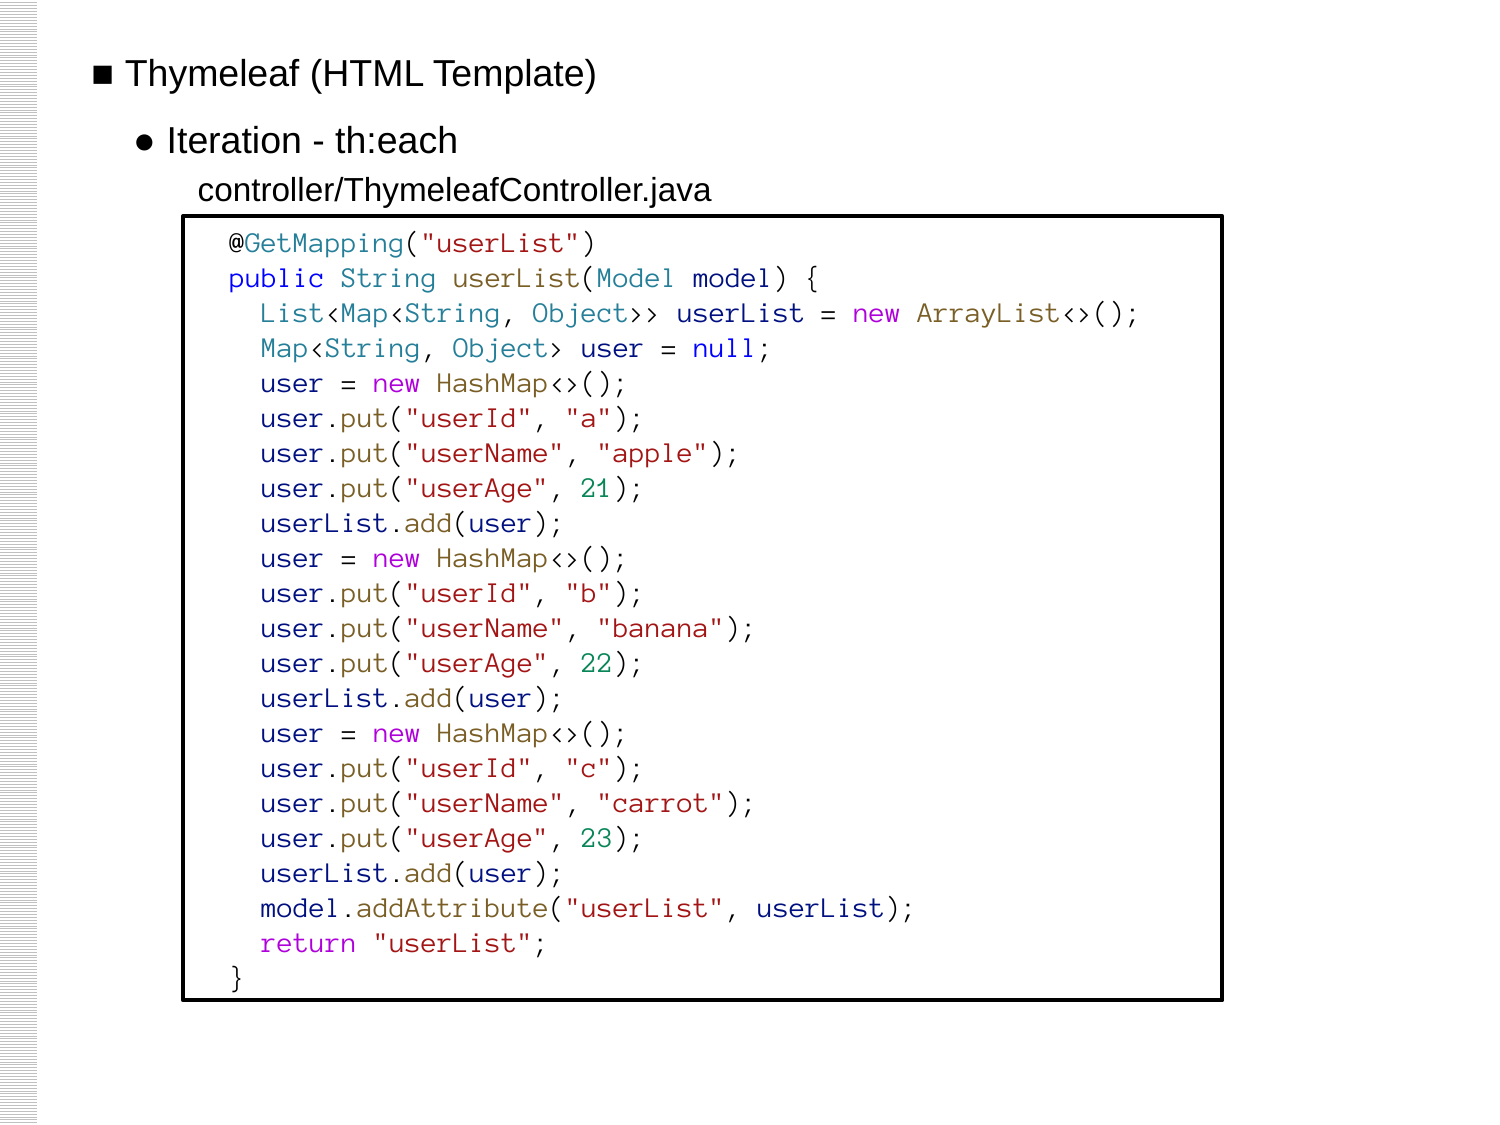

■ Thymeleaf (HTML Template)
    ● Iteration - th:each
controller/ThymeleafController.java
  @GetMapping("userList")
  public String userList(Model model) {
    List<Map<String, Object>> userList = new ArrayList<>();
    Map<String, Object> user = null;
    user = new HashMap<>();
    user.put("userId", "a");
    user.put("userName", "apple");
    user.put("userAge", 21);
    userList.add(user);
    user = new HashMap<>();
    user.put("userId", "b");
    user.put("userName", "banana");
    user.put("userAge", 22);
    userList.add(user);
    user = new HashMap<>();
    user.put("userId", "c");
    user.put("userName", "carrot");
    user.put("userAge", 23);
    userList.add(user);
    model.addAttribute("userList", userList);
    return "userList";
  }